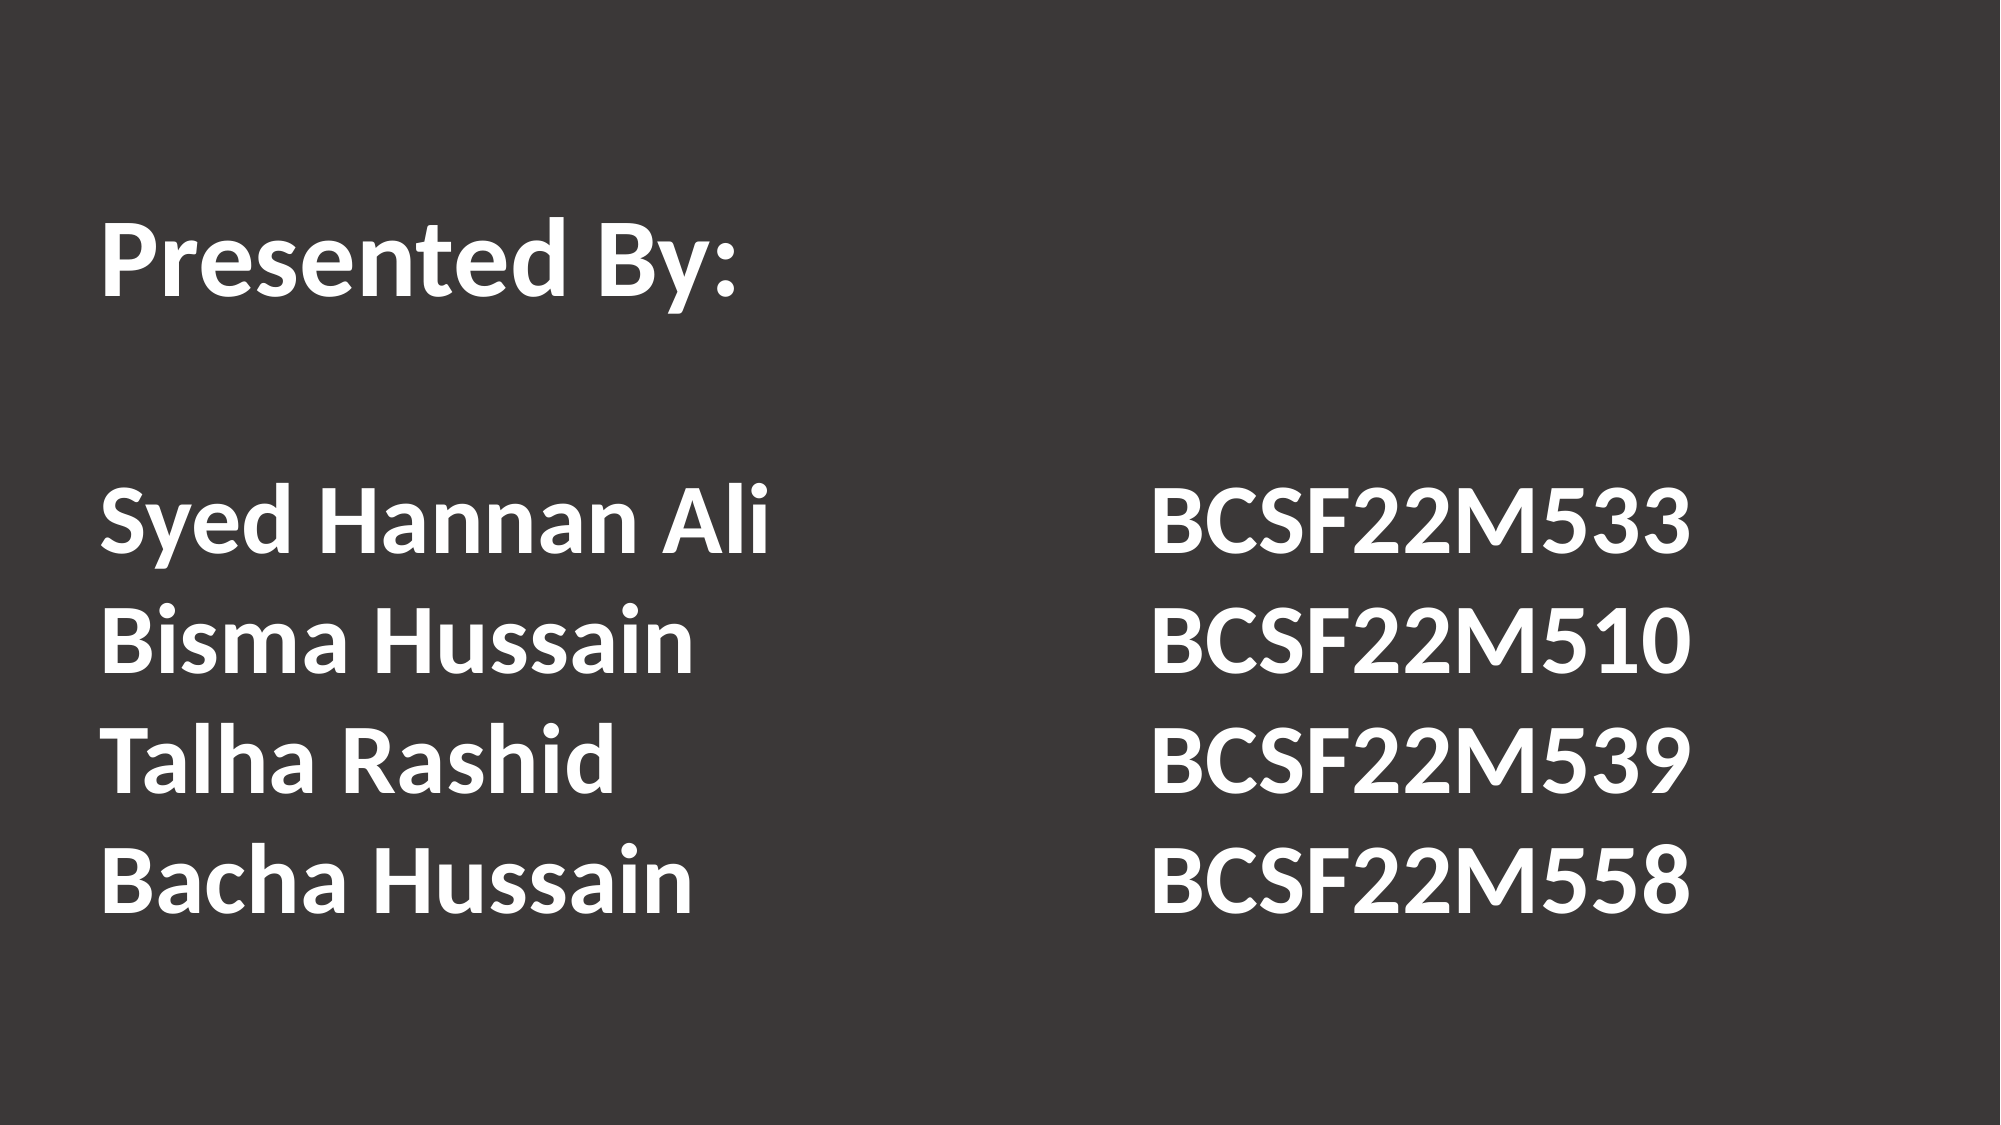

Presented By:

Syed Hannan Ali			BCSF22M533
Bisma Hussain 			BCSF22M510
Talha Rashid				BCSF22M539
Bacha Hussain				BCSF22M558